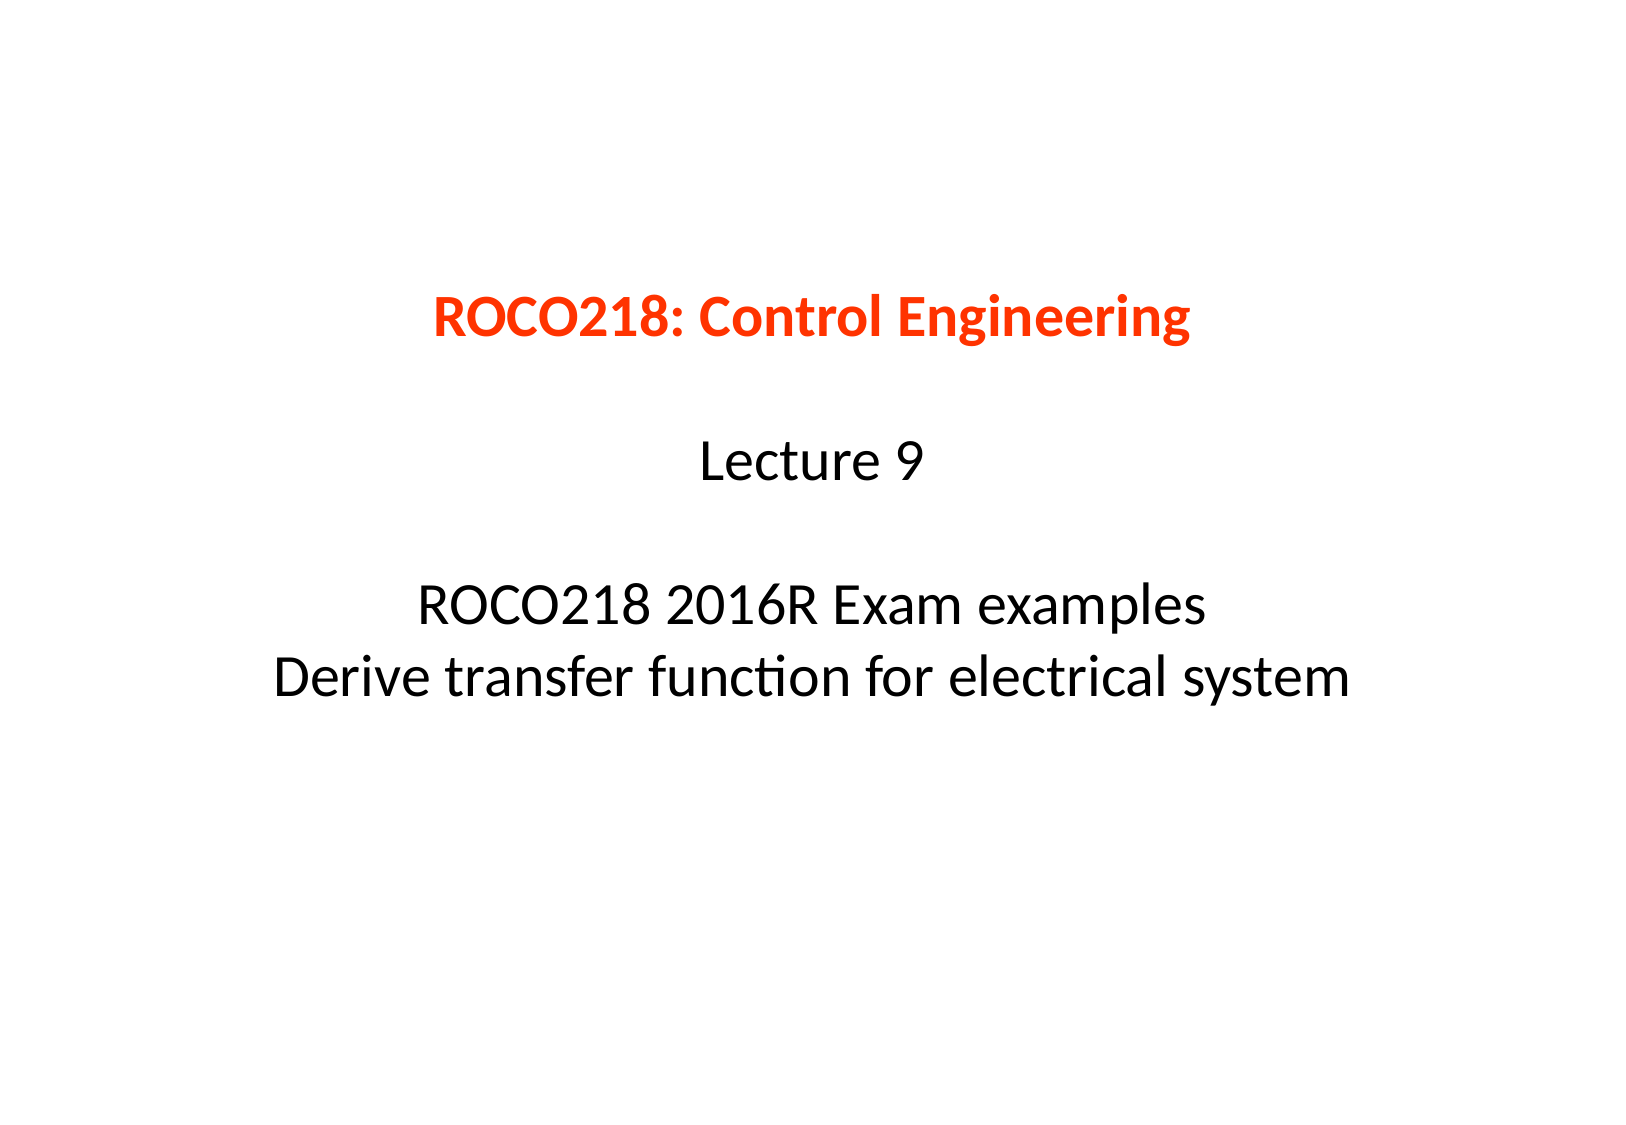

# ROCO218: Control Engineering Lecture 9 ROCO218 2016R Exam examples Derive transfer function for electrical system